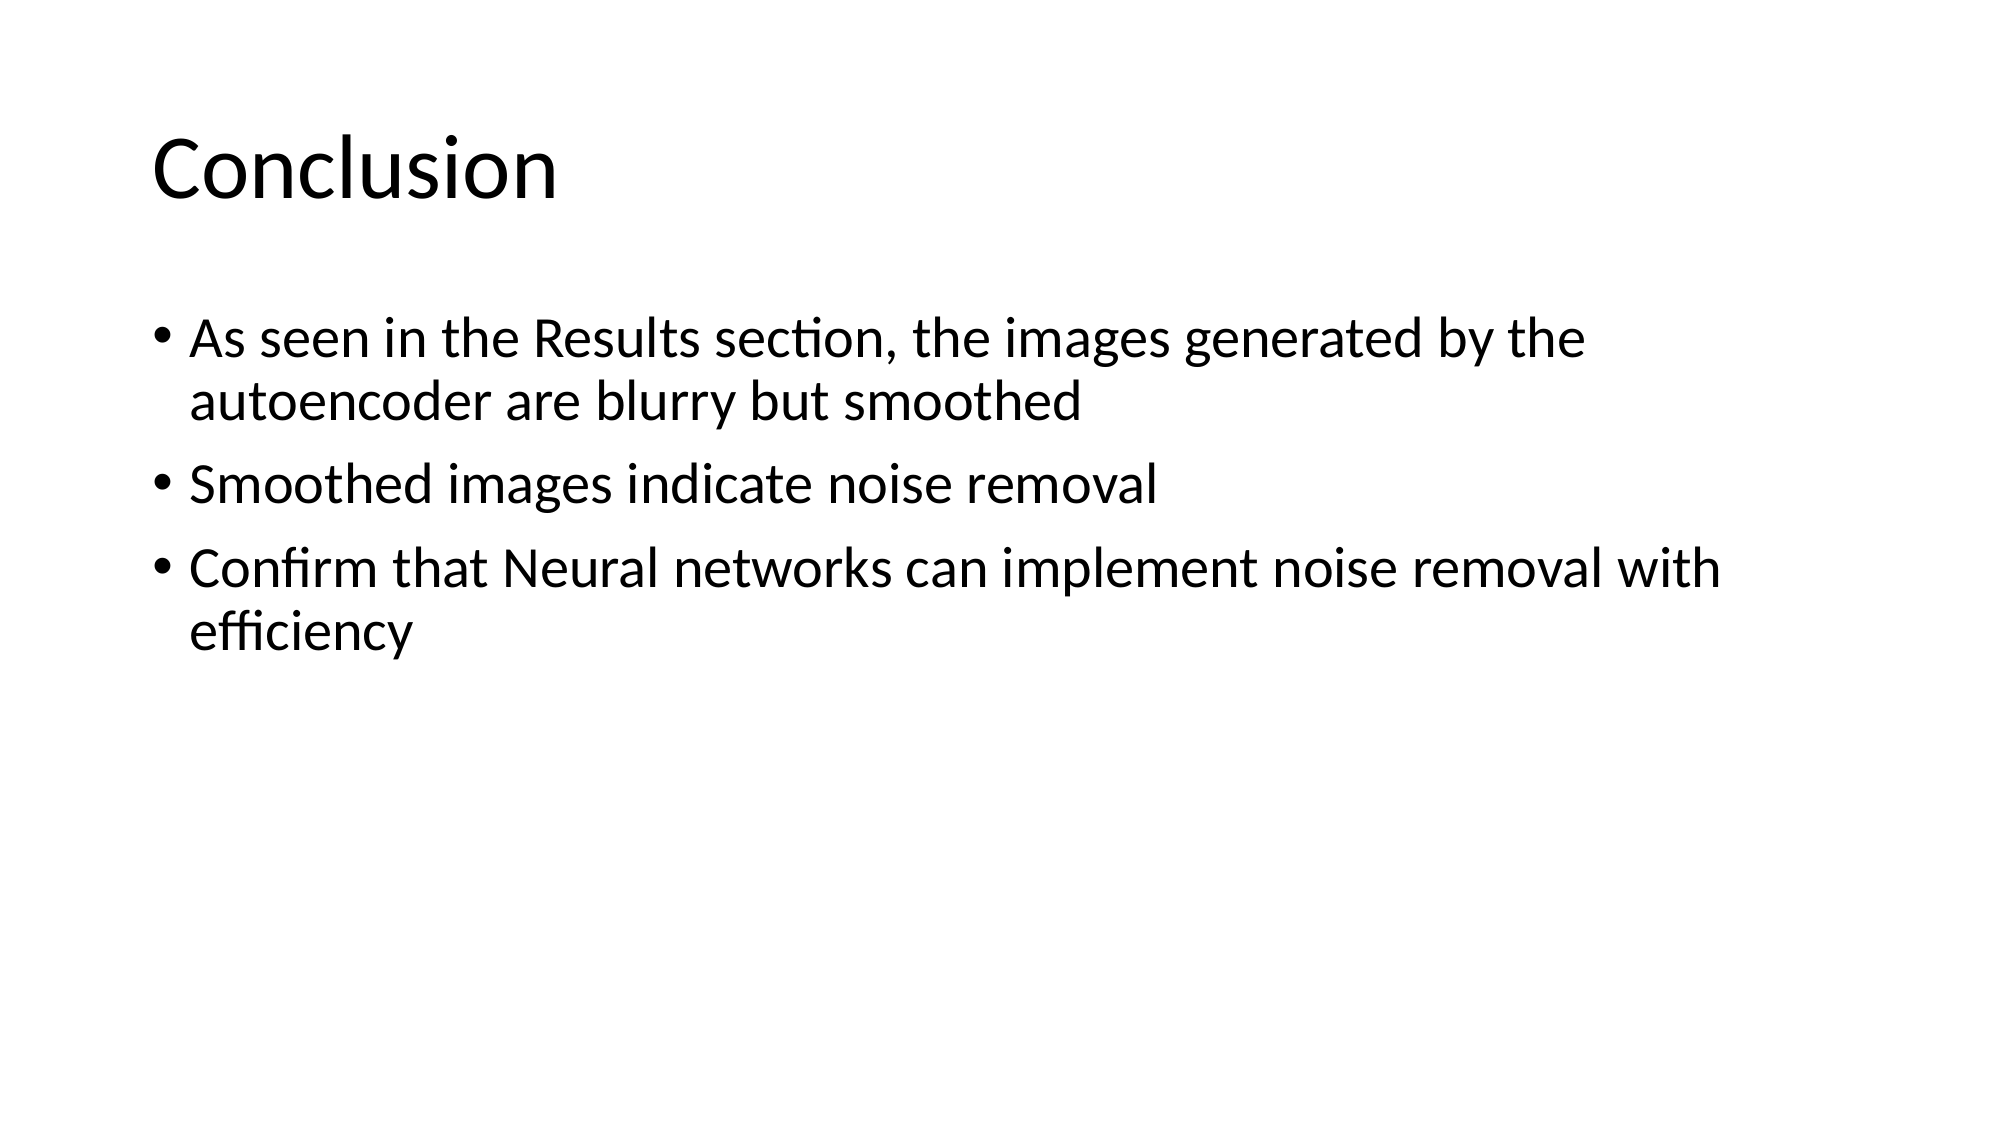

# Conclusion
As seen in the Results section, the images generated by the autoencoder are blurry but smoothed
Smoothed images indicate noise removal
Confirm that Neural networks can implement noise removal with efficiency